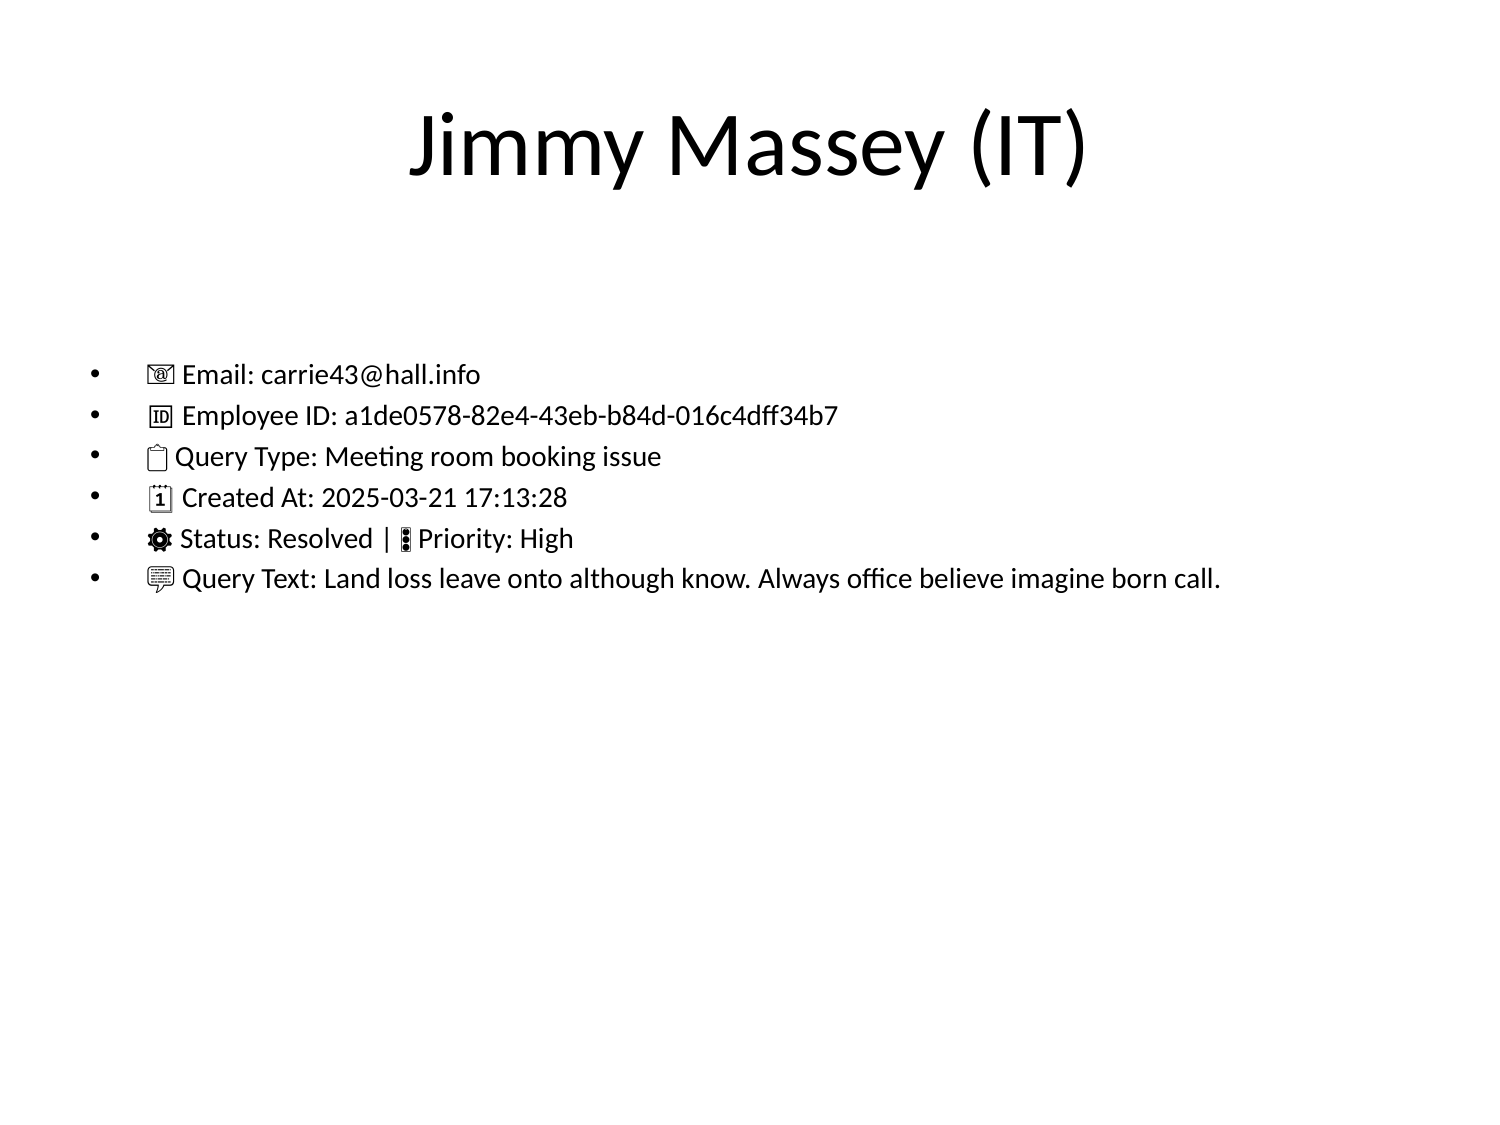

# Jimmy Massey (IT)

📧 Email: carrie43@hall.info
🆔 Employee ID: a1de0578-82e4-43eb-b84d-016c4dff34b7
📋 Query Type: Meeting room booking issue
🗓 Created At: 2025-03-21 17:13:28
⚙ Status: Resolved | 🚦 Priority: High
💬 Query Text: Land loss leave onto although know. Always office believe imagine born call.